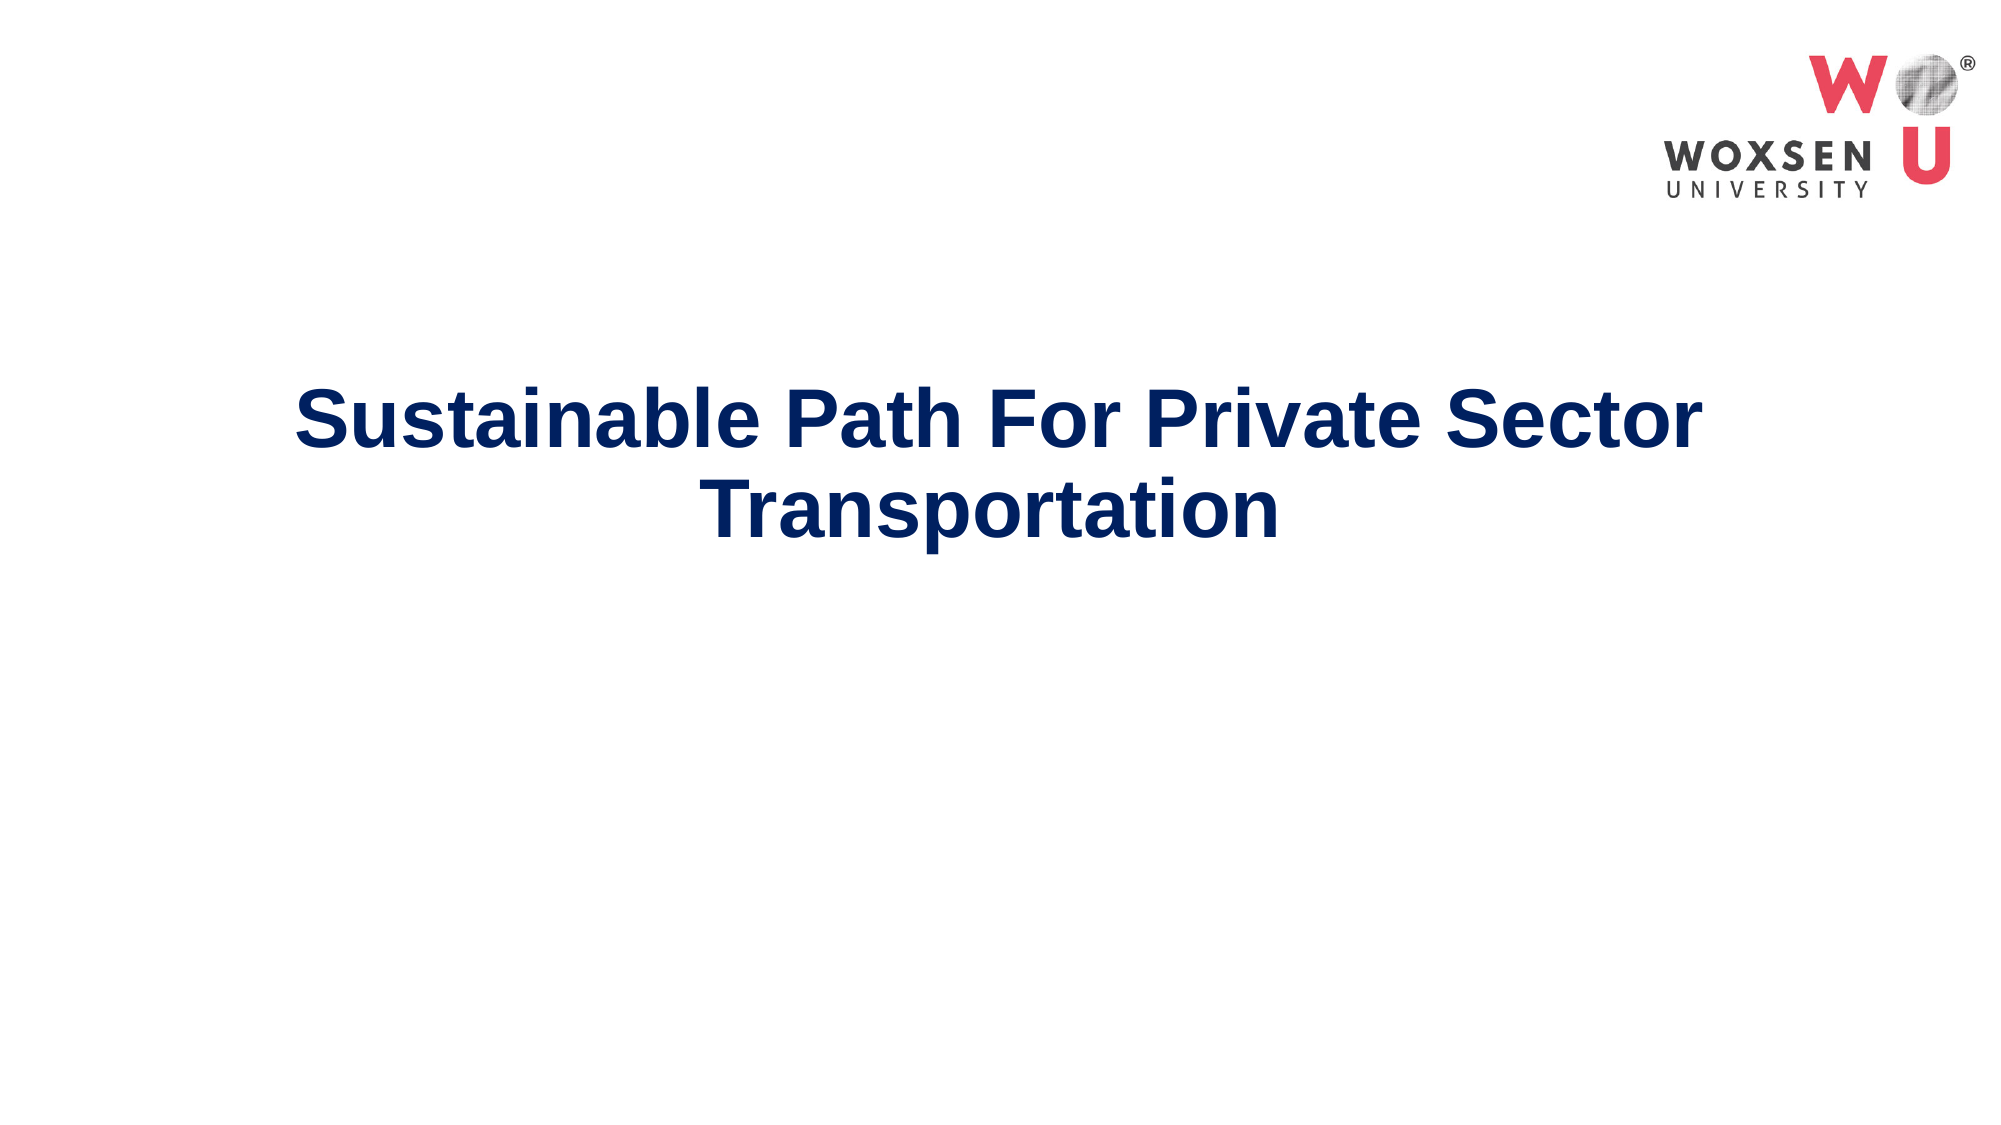

Dr. Purushotham Muniganti

Sustainable Path For Private Sector Transportation